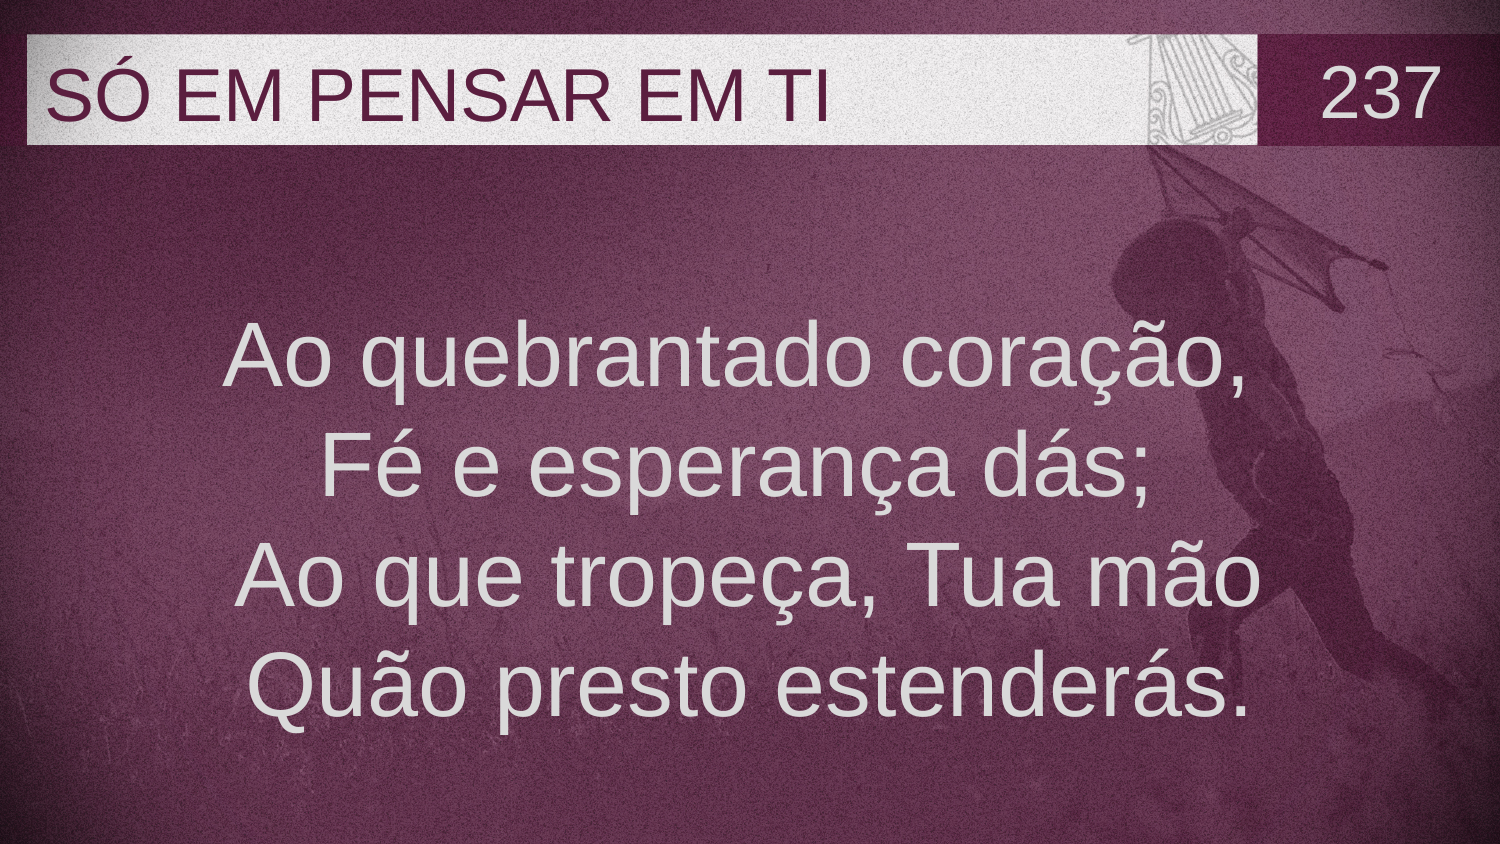

# SÓ EM PENSAR EM TI
237
Ao quebrantado coração,
Fé e esperança dás;
Ao que tropeça, Tua mão
Quão presto estenderás.